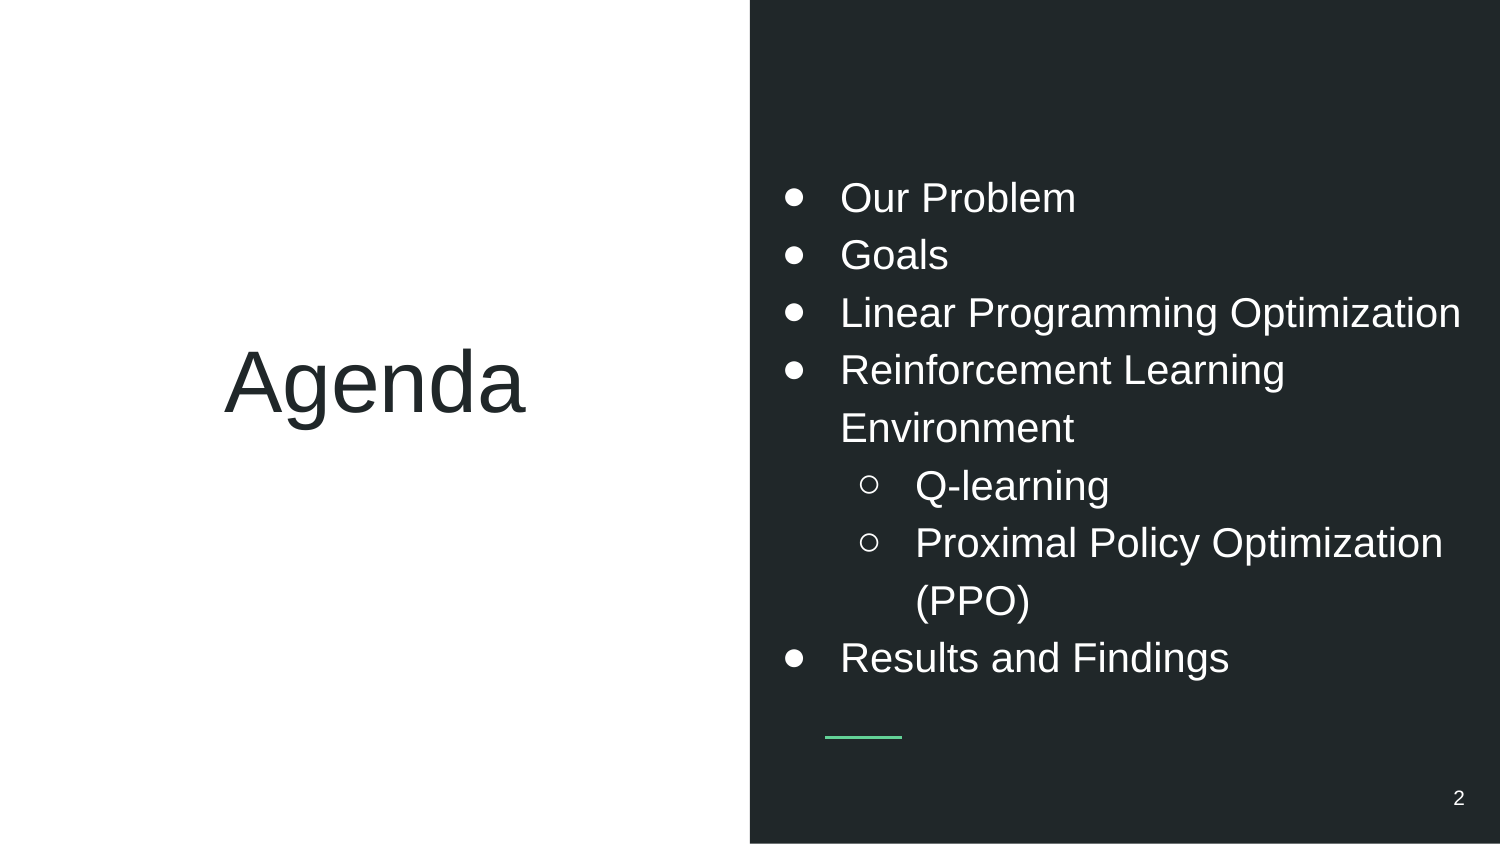

Our Problem
Goals
Linear Programming Optimization
Reinforcement Learning Environment
Q-learning
Proximal Policy Optimization (PPO)
Results and Findings
# Agenda
2